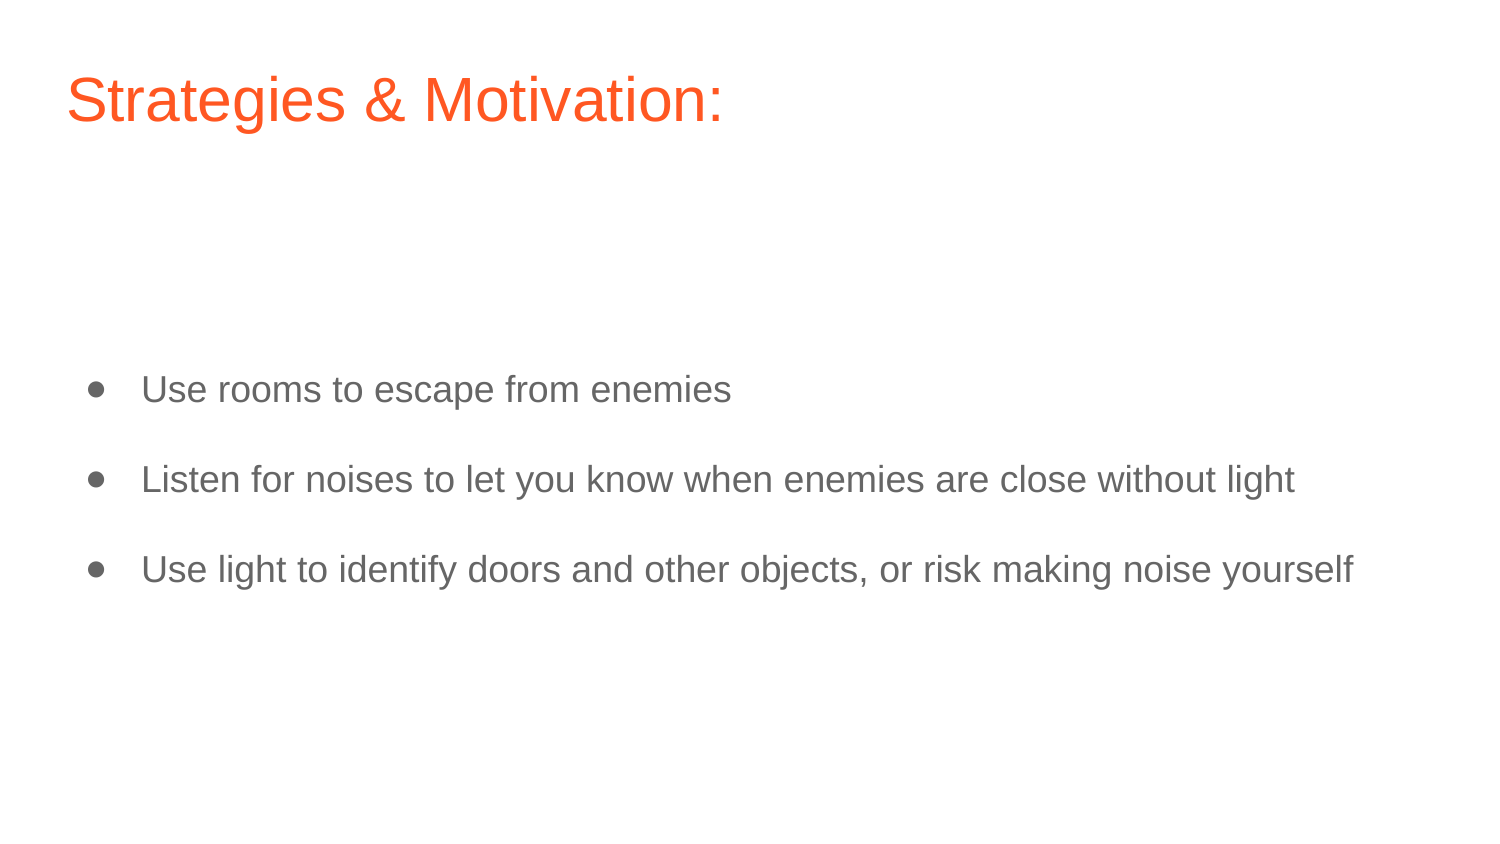

# Strategies & Motivation:
Use rooms to escape from enemies
Listen for noises to let you know when enemies are close without light
Use light to identify doors and other objects, or risk making noise yourself